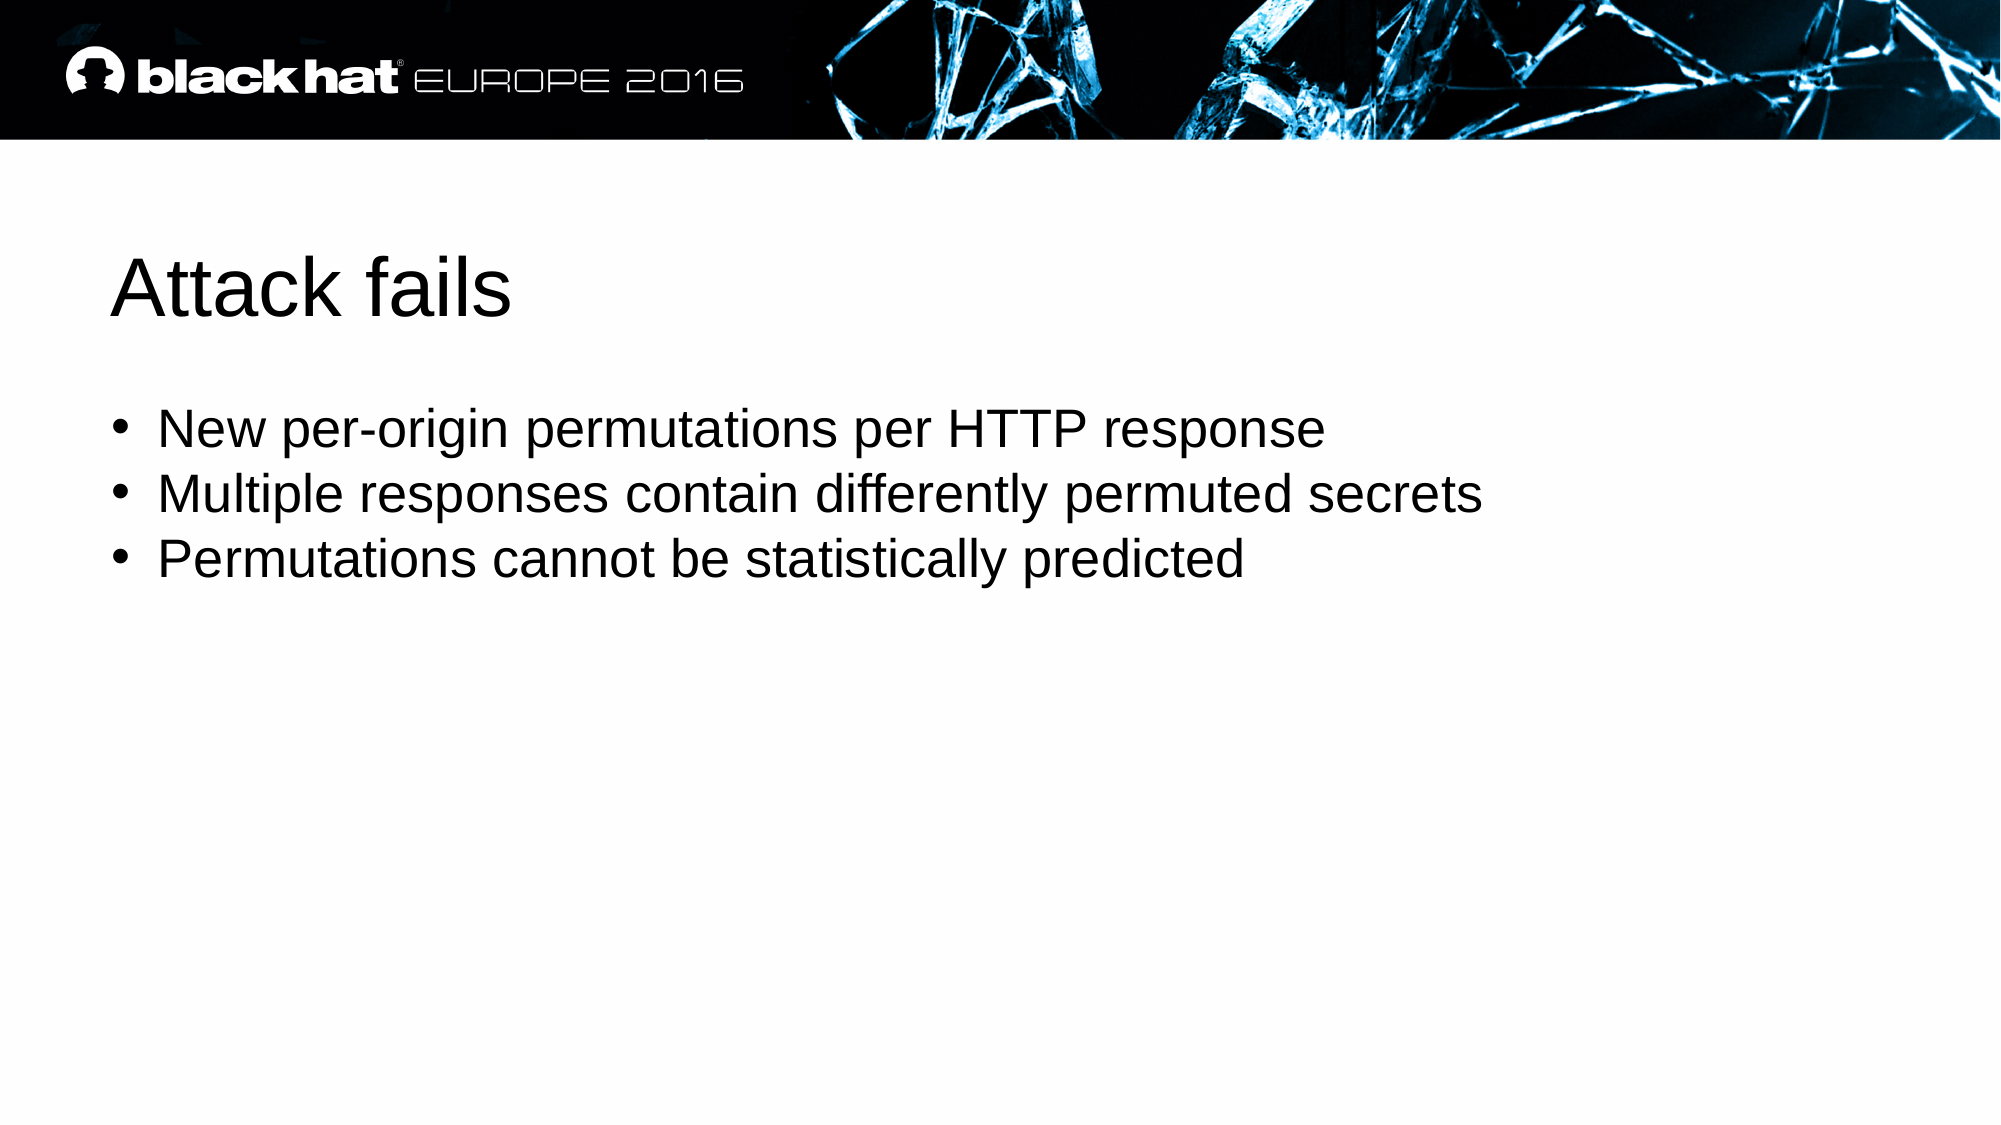

Attack fails
New per-origin permutations per HTTP response
Multiple responses contain differently permuted secrets
Permutations cannot be statistically predicted